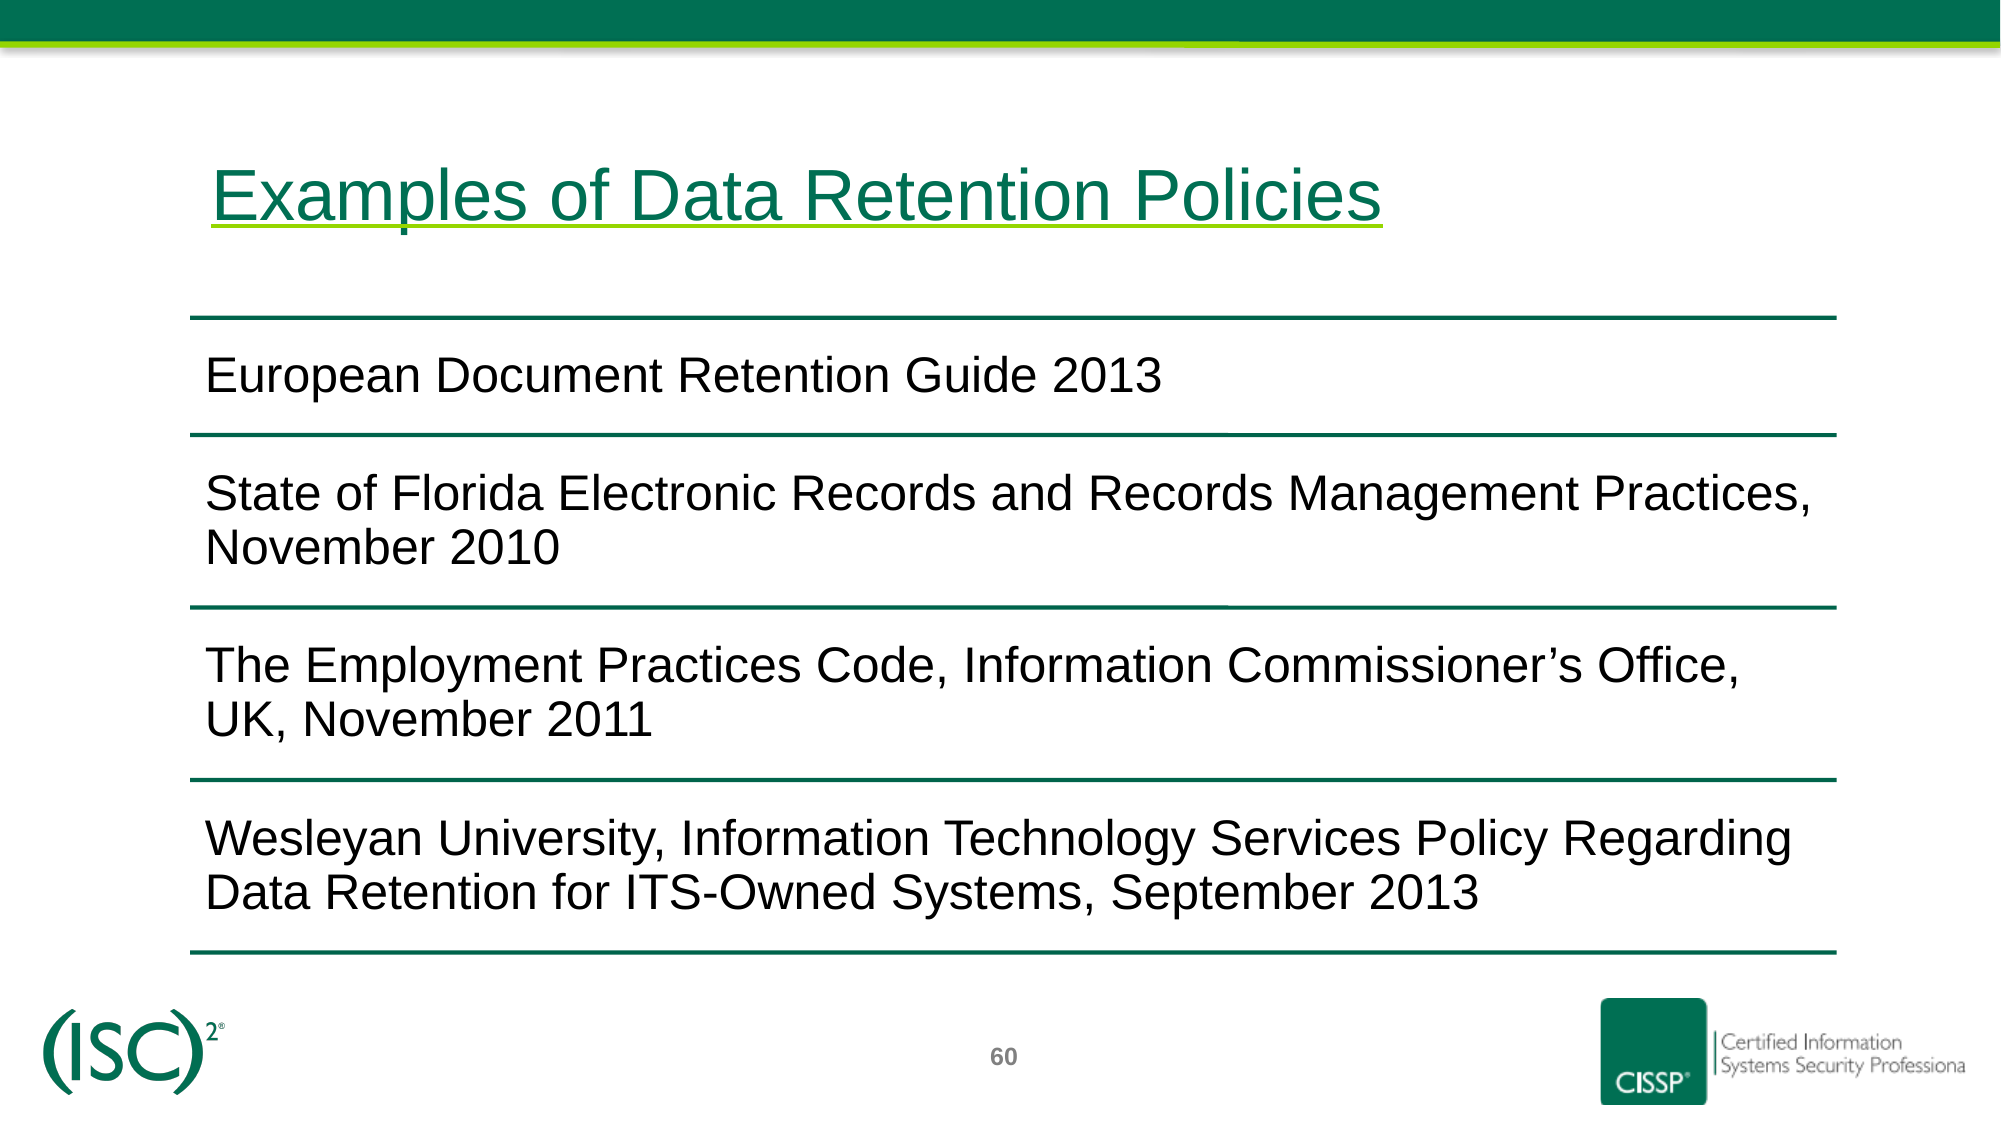

# Examples of Data Retention Policies
European Document Retention Guide 2013
State of Florida Electronic Records and Records Management Practices, November 2010
The Employment Practices Code, Information Commissioner’s Office, UK, November 2011
Wesleyan University, Information Technology Services Policy Regarding Data Retention for ITS-Owned Systems, September 2013